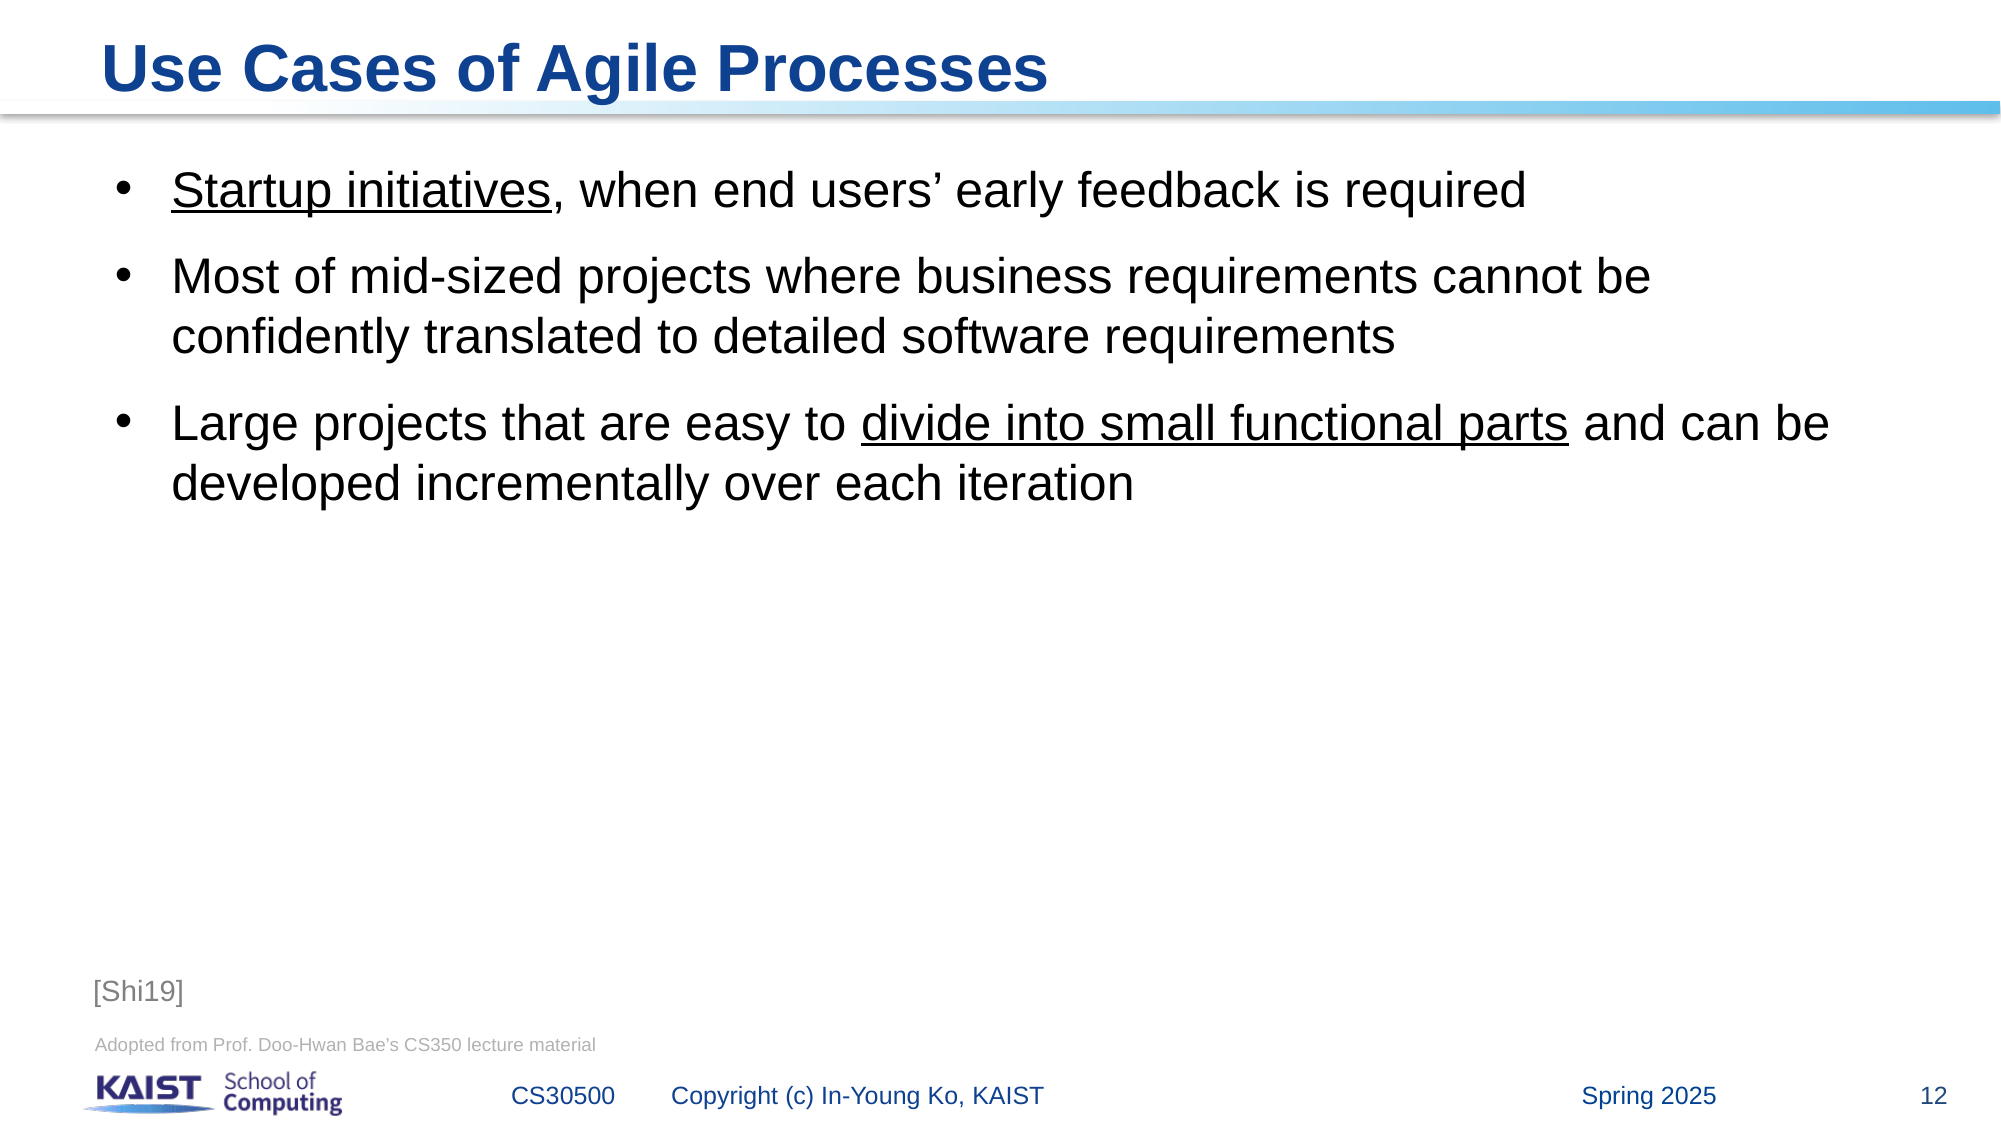

# Use Cases of Agile Processes
Startup initiatives, when end users’ early feedback is required
Most of mid-sized projects where business requirements cannot be confidently translated to detailed software requirements
Large projects that are easy to divide into small functional parts and can be developed incrementally over each iteration
[Shi19]
Adopted from Prof. Doo-Hwan Bae’s CS350 lecture material
Spring 2025
CS30500        Copyright (c) In-Young Ko, KAIST
12